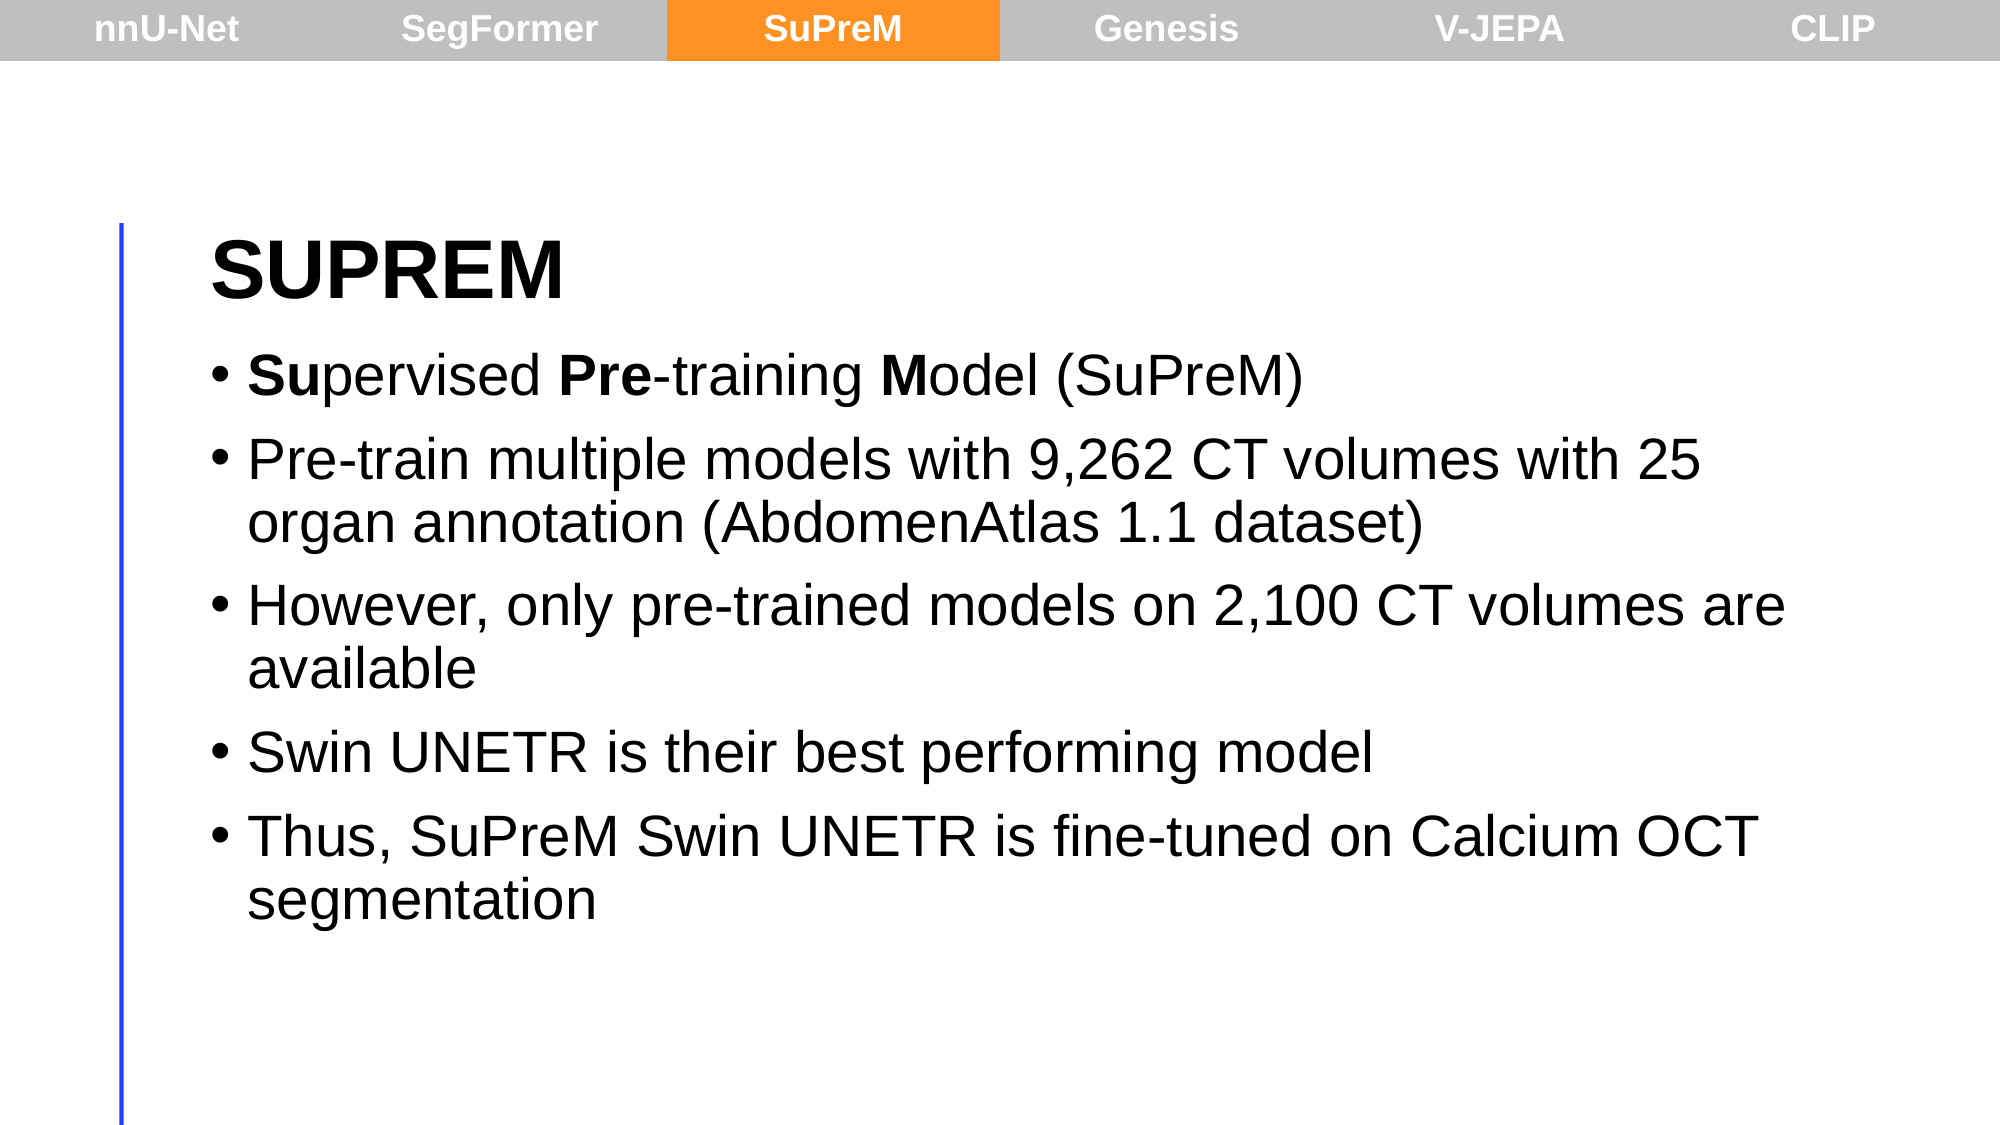

| nnU-Net | SegFormer | SuPreM | Genesis | V-JEPA | CLIP |
| --- | --- | --- | --- | --- | --- |
# SuPrem
Supervised Pre-training Model (SuPreM)
Pre-train multiple models with 9,262 CT volumes with 25 organ annotation (AbdomenAtlas 1.1 dataset)
However, only pre-trained models on 2,100 CT volumes are available
Swin UNETR is their best performing model
Thus, SuPreM Swin UNETR is fine-tuned on Calcium OCT segmentation